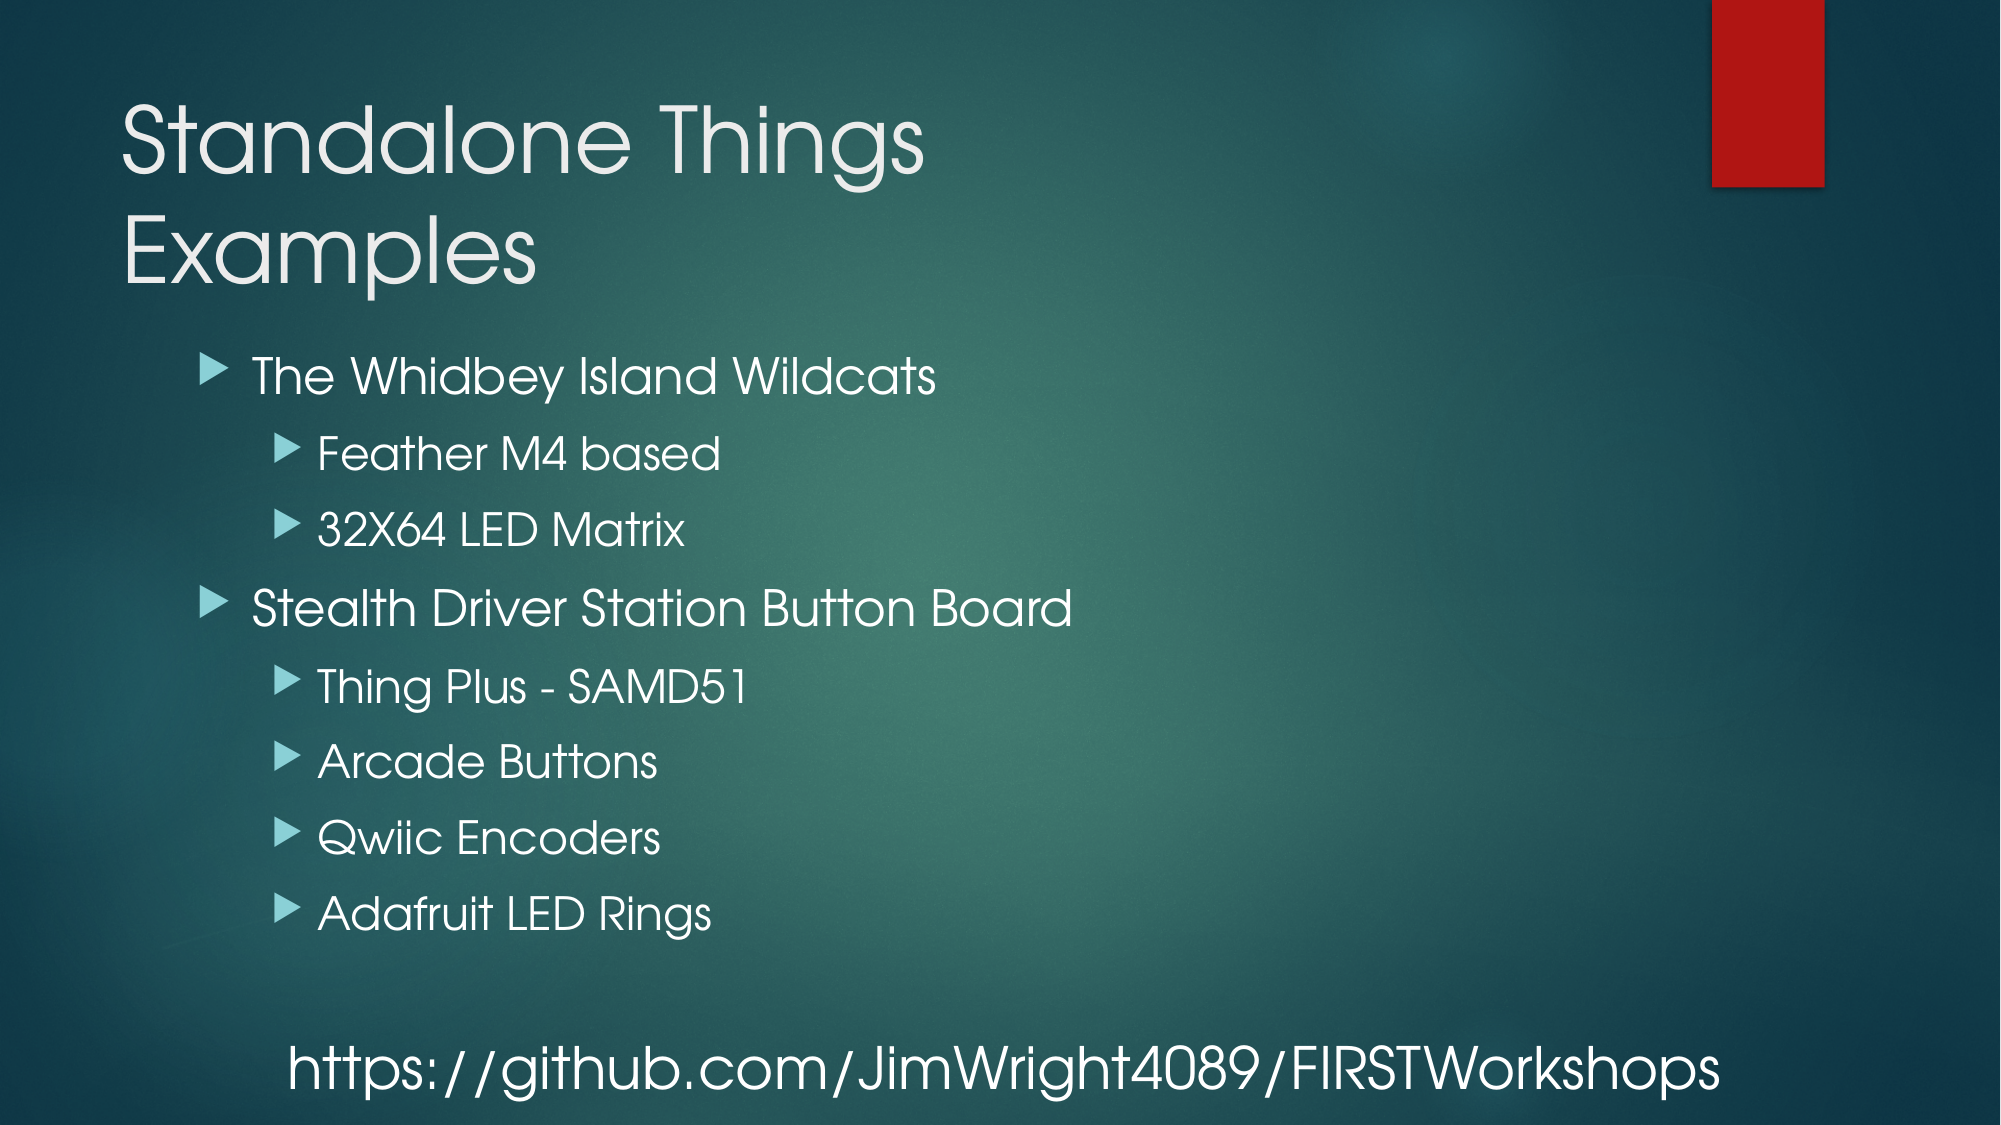

# Standalone Things Examples
The Whidbey Island Wildcats
Feather M4 based
32X64 LED Matrix
Stealth Driver Station Button Board
Thing Plus - SAMD51
Arcade Buttons
Qwiic Encoders
Adafruit LED Rings

https://github.com/JimWright4089/FIRSTWorkshops